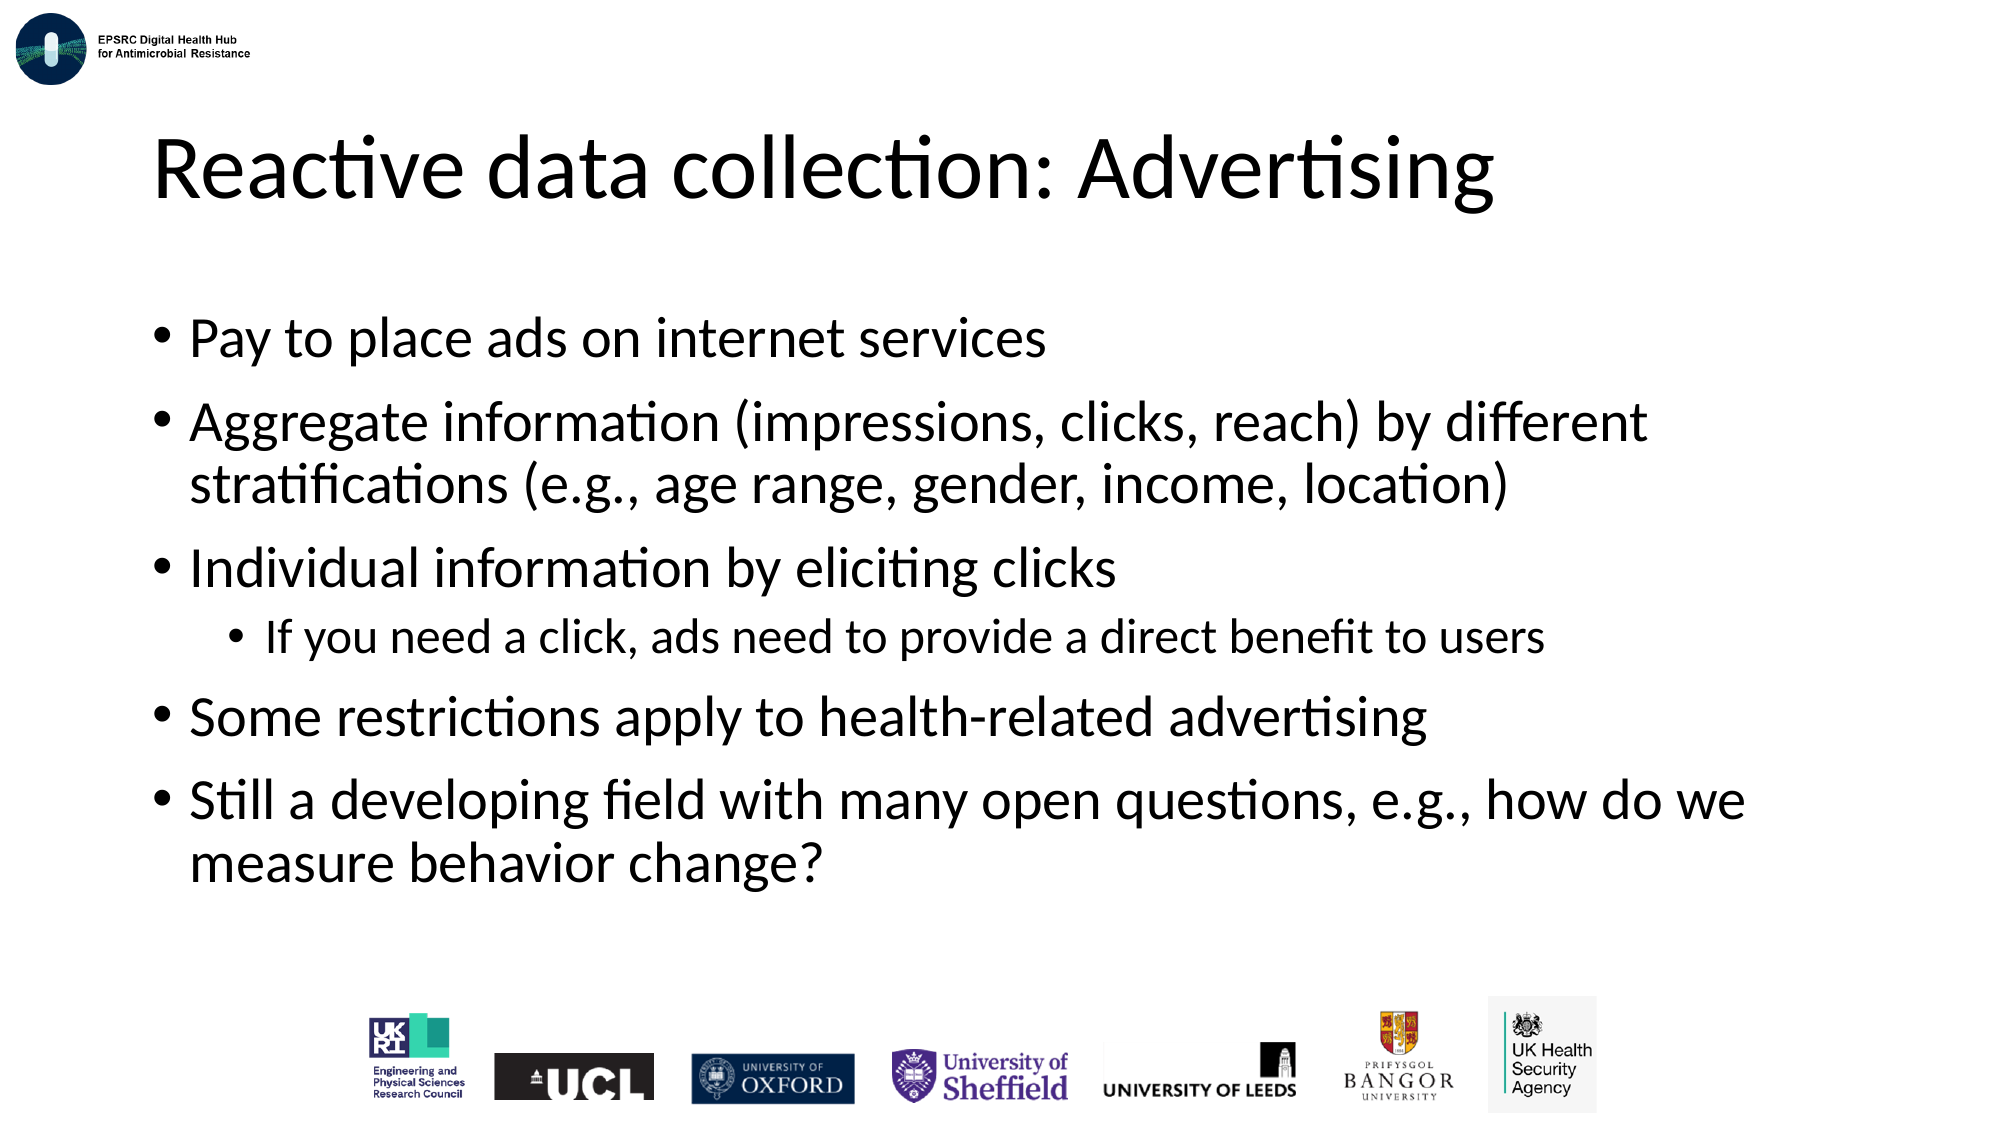

# Reactive data collection: Advertising
Pay to place ads on internet services
Aggregate information (impressions, clicks, reach) by different stratifications (e.g., age range, gender, income, location)
Individual information by eliciting clicks
If you need a click, ads need to provide a direct benefit to users
Some restrictions apply to health-related advertising
Still a developing field with many open questions, e.g., how do we measure behavior change?